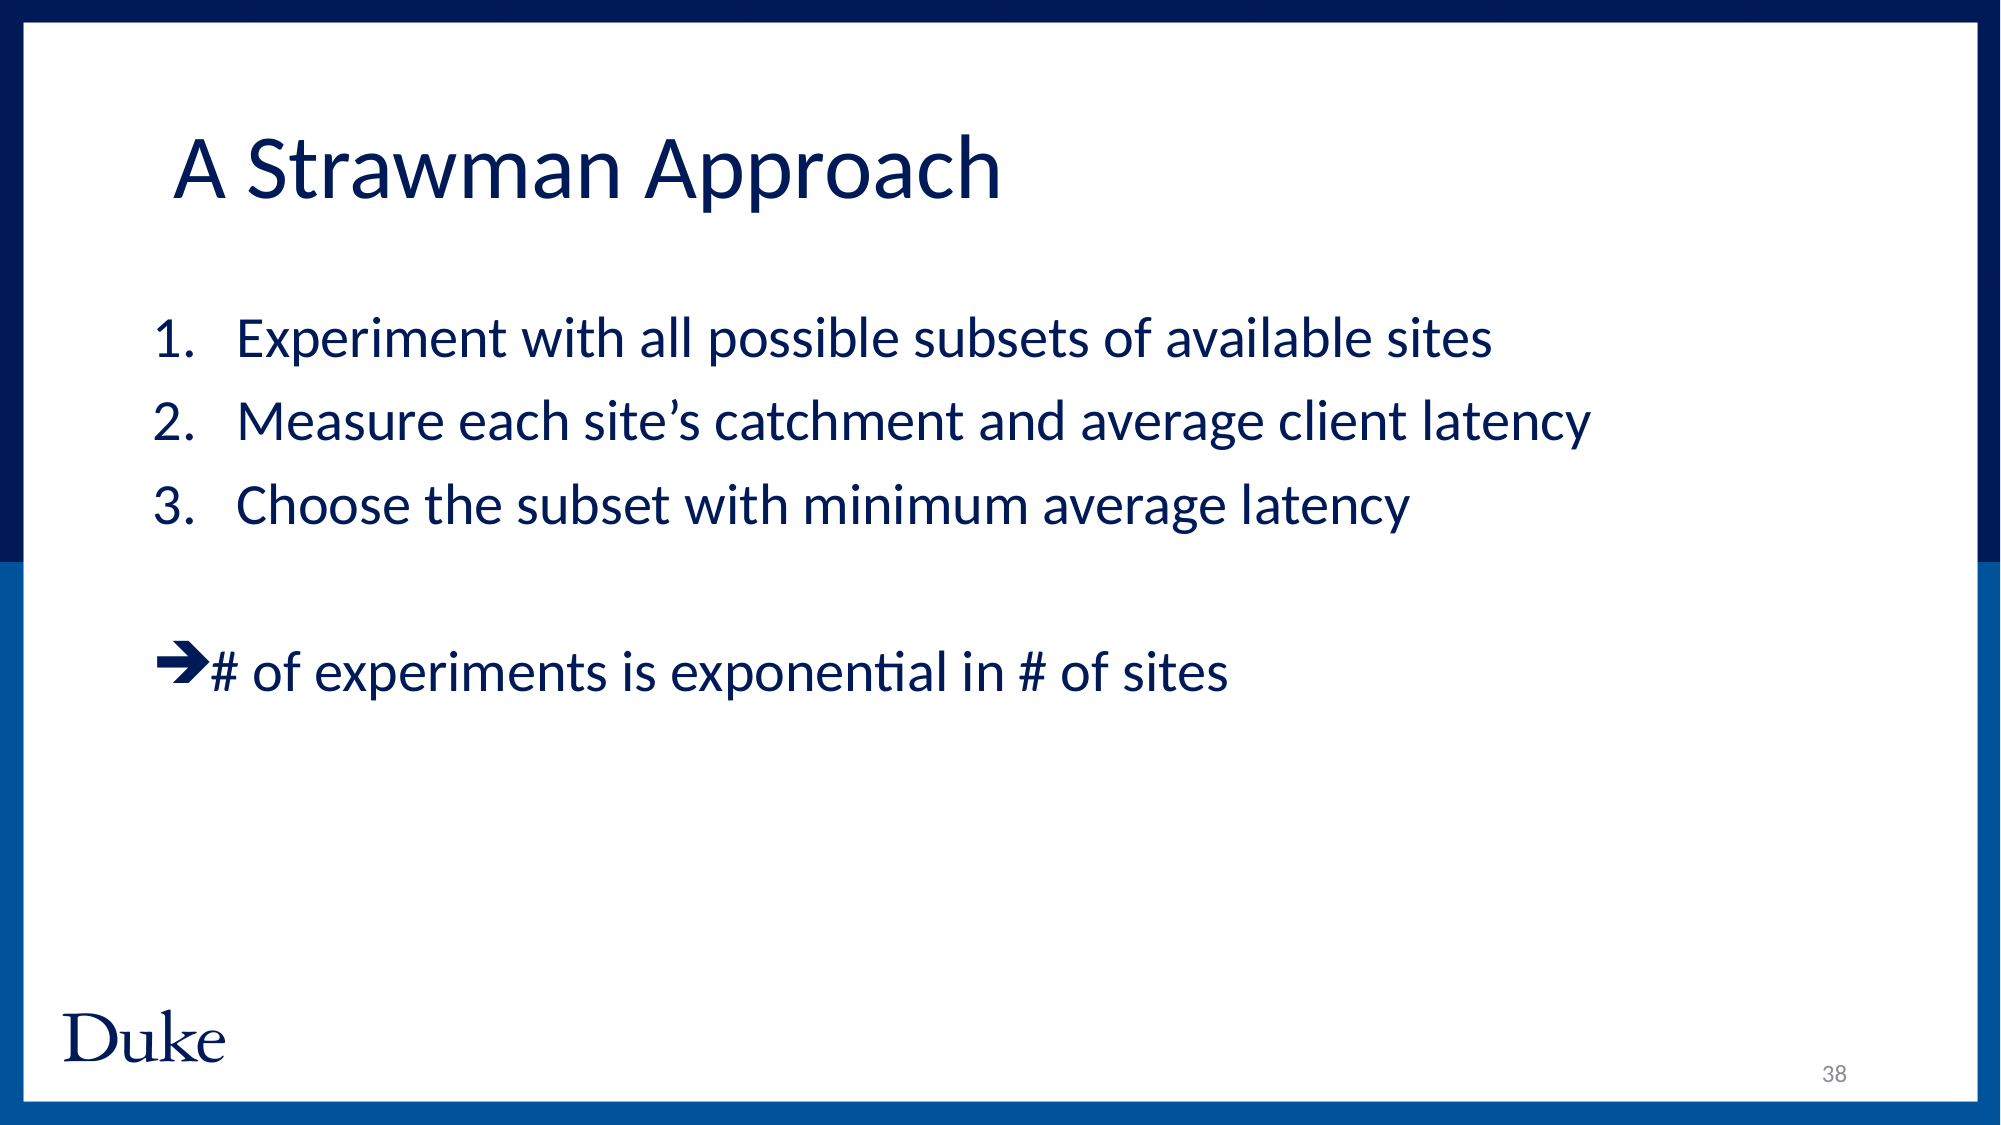

# A Strawman Approach
Experiment with all possible subsets of available sites
Measure each site’s catchment and average client latency
Choose the subset with minimum average latency

# of experiments is exponential in # of sites

38